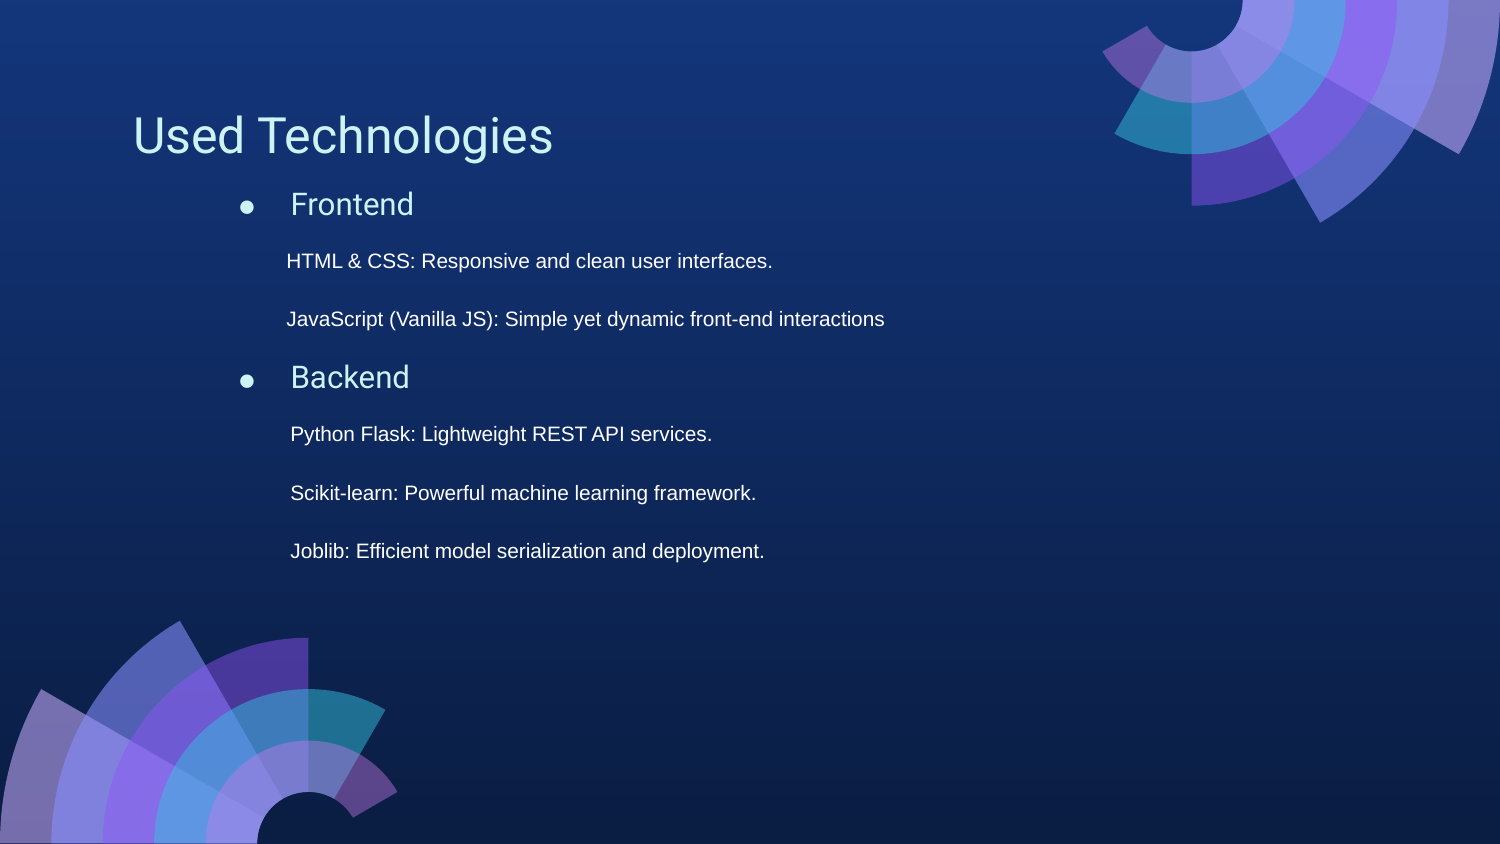

# Used Technologies
Frontend
HTML & CSS: Responsive and clean user interfaces.
JavaScript (Vanilla JS): Simple yet dynamic front-end interactions

Backend
Python Flask: Lightweight REST API services.
Scikit-learn: Powerful machine learning framework.
Joblib: Efficient model serialization and deployment.